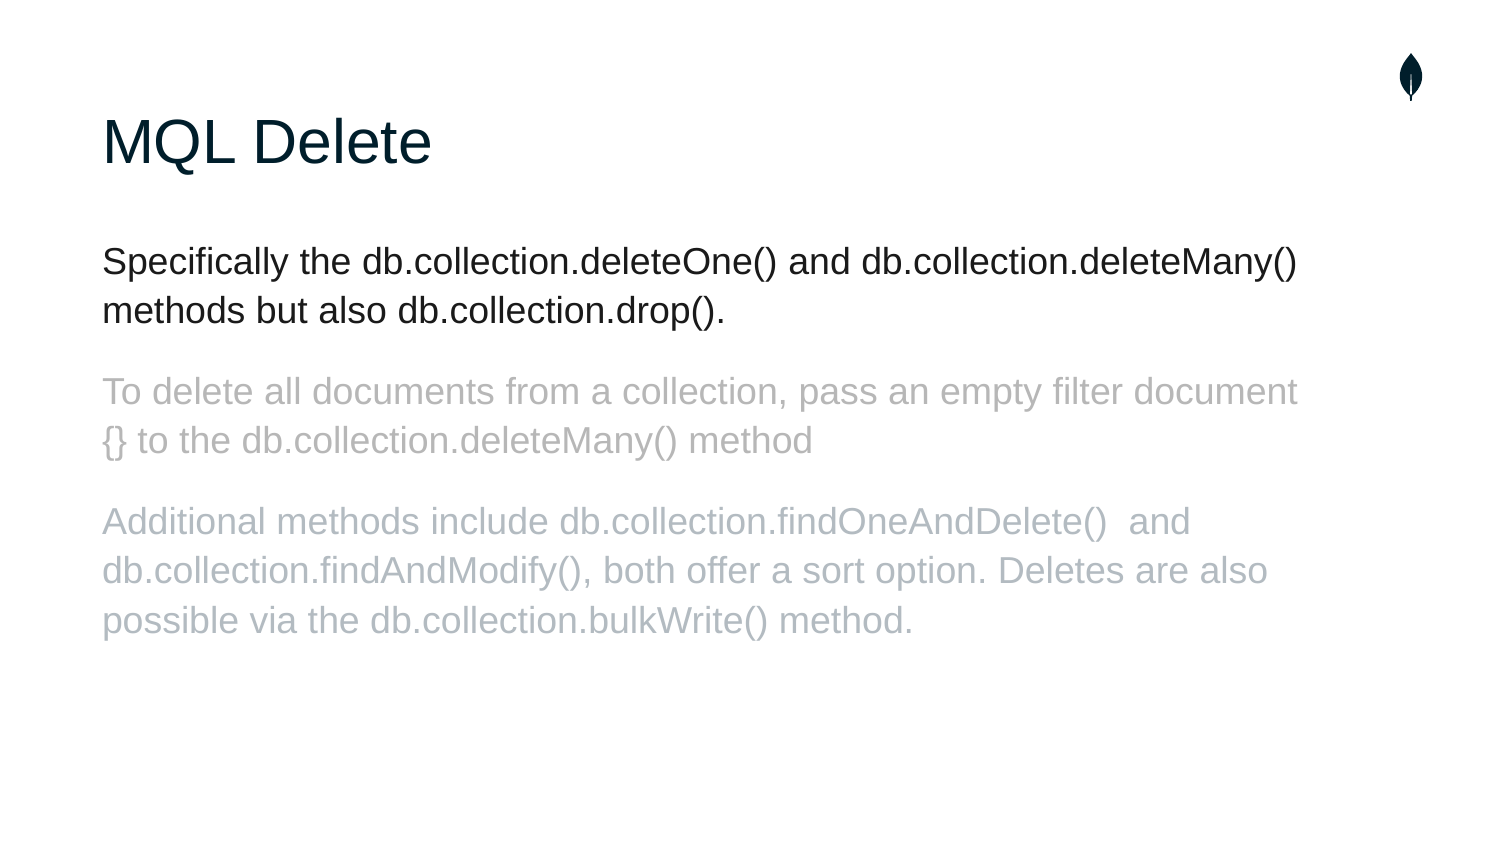

# MQL Delete
Specifically the db.collection.deleteOne() and db.collection.deleteMany() methods but also db.collection.drop().
To delete all documents from a collection, pass an empty filter document {} to the db.collection.deleteMany() method
Additional methods include db.collection.findOneAndDelete()  and db.collection.findAndModify(), both offer a sort option. Deletes are also possible via the db.collection.bulkWrite() method.